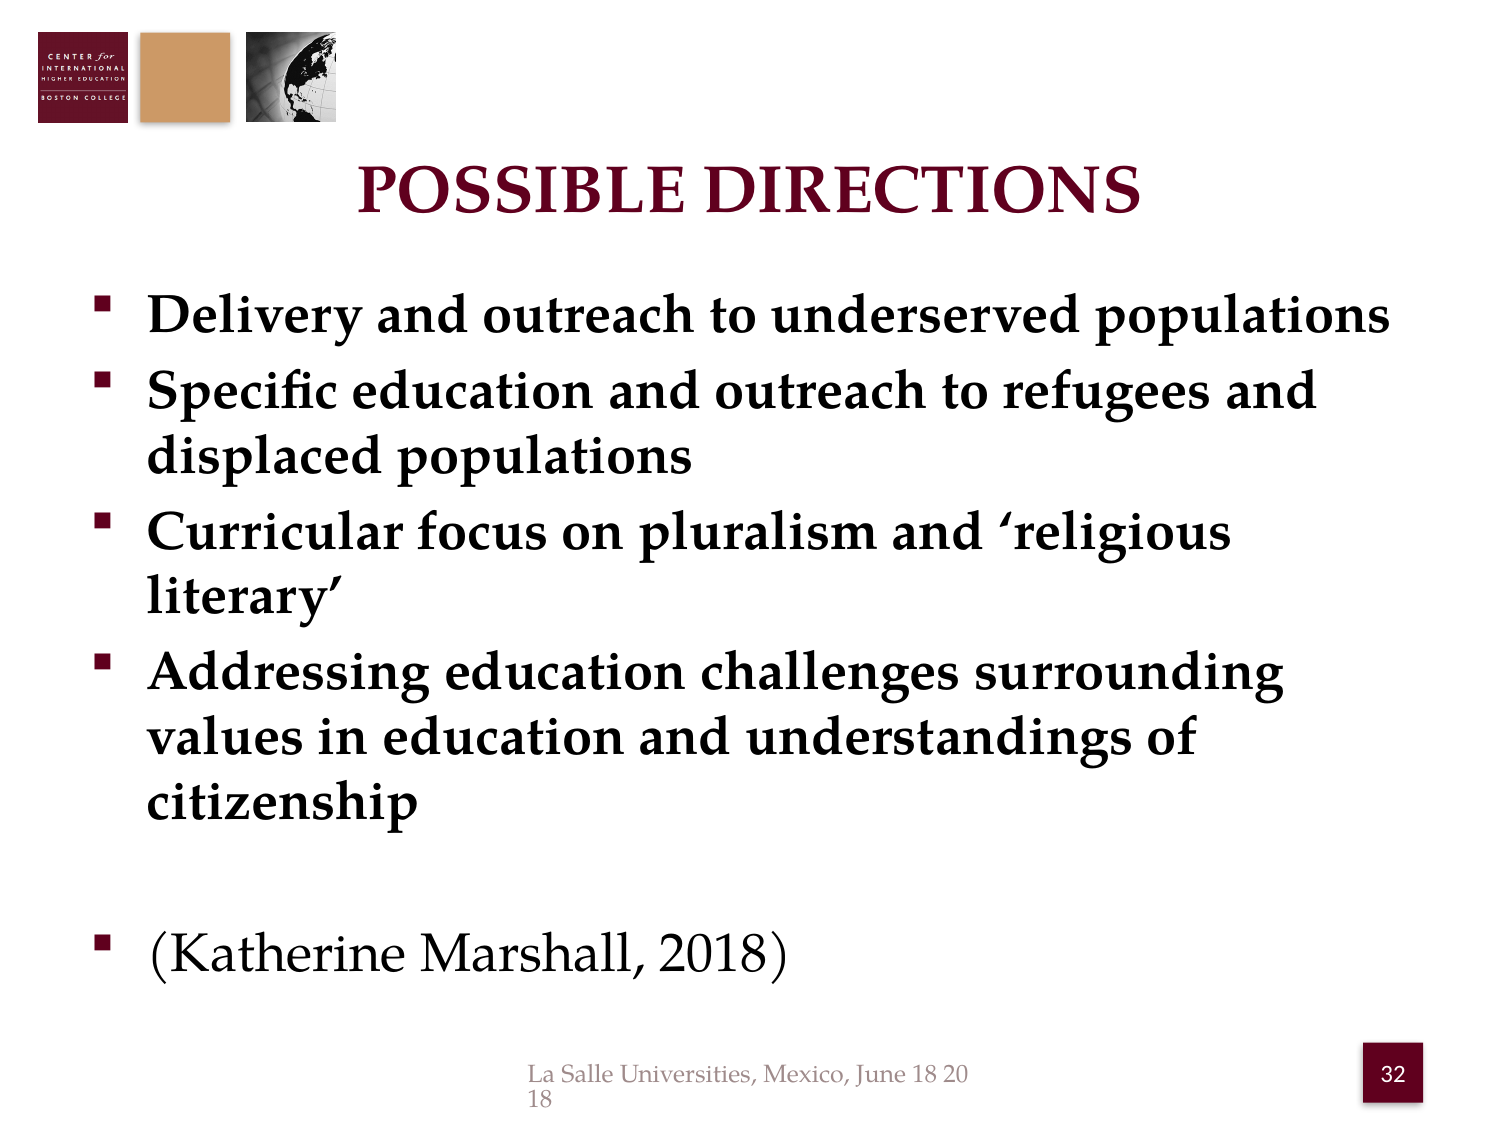

# Possible directions
Delivery and outreach to underserved populations
Specific education and outreach to refugees and displaced populations
Curricular focus on pluralism and ‘religious literary’
Addressing education challenges surrounding values in education and understandings of citizenship

(Katherine Marshall, 2018)
La Salle Universities, Mexico, June 18 2018